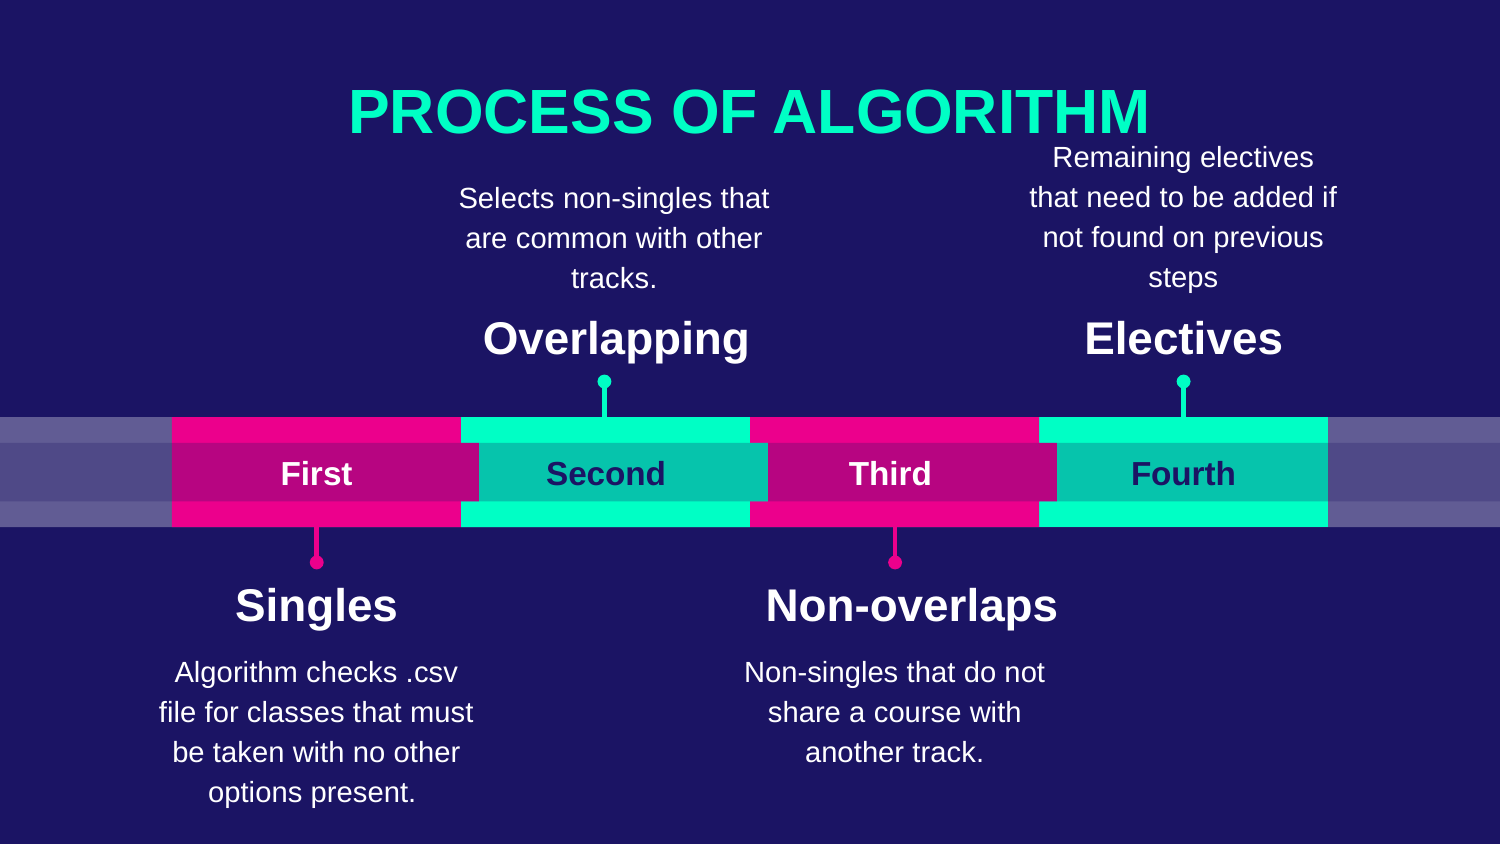

# PROCESS OF ALGORITHM
Remaining electives that need to be added if not found on previous steps
Selects non-singles that are common with other tracks.
 Overlapping
Electives

First
Second
Third
Fourth

Singles
Non-overlaps
Algorithm checks .csv file for classes that must be taken with no other options present.
Non-singles that do not share a course with another track.